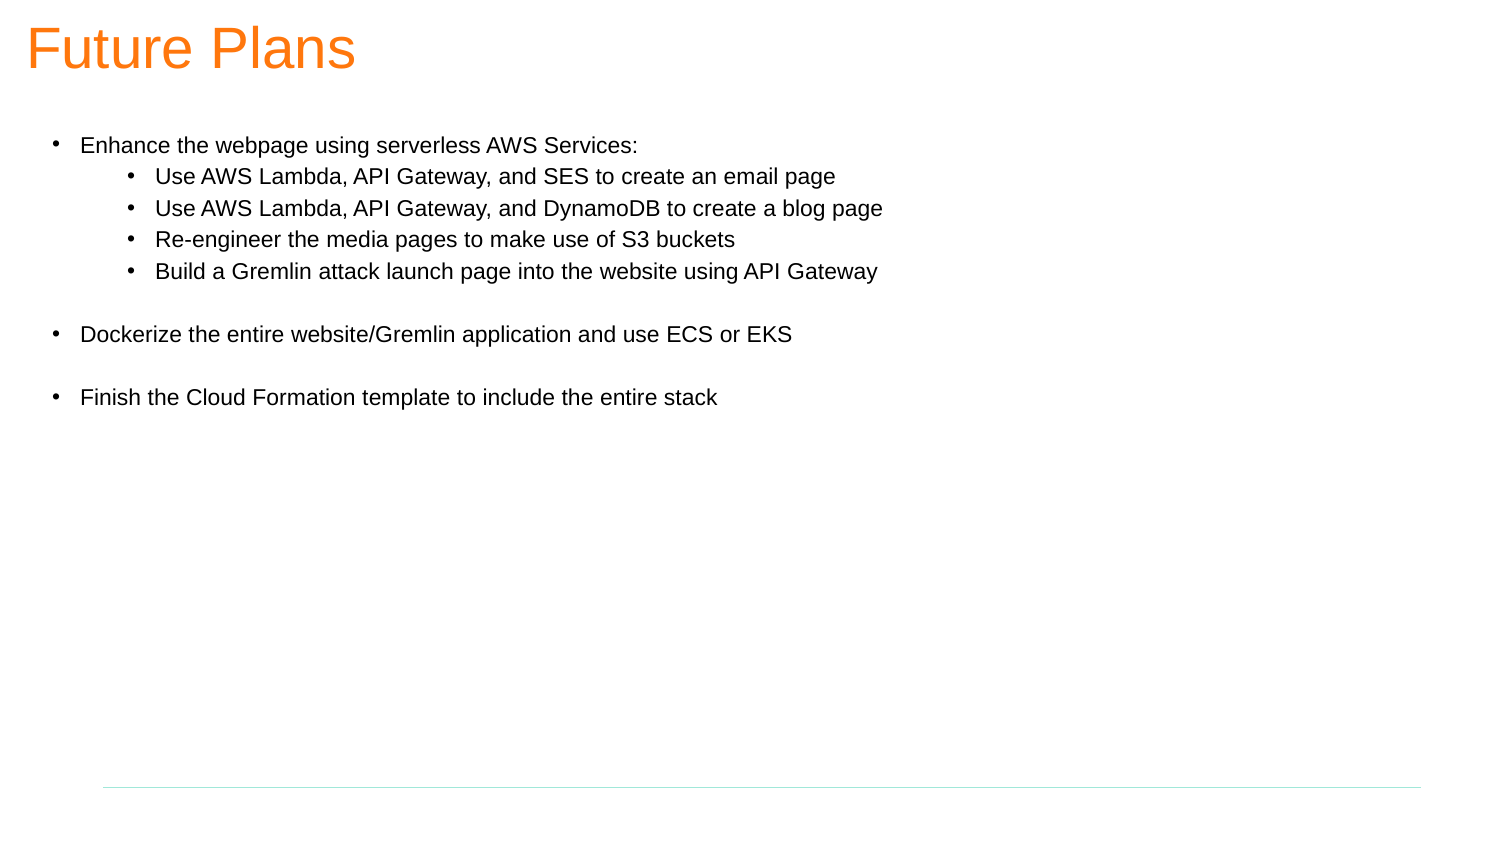

Future Plans
Enhance the webpage using serverless AWS Services:
Use AWS Lambda, API Gateway, and SES to create an email page
Use AWS Lambda, API Gateway, and DynamoDB to create a blog page
Re-engineer the media pages to make use of S3 buckets
Build a Gremlin attack launch page into the website using API Gateway

Dockerize the entire website/Gremlin application and use ECS or EKS

Finish the Cloud Formation template to include the entire stack